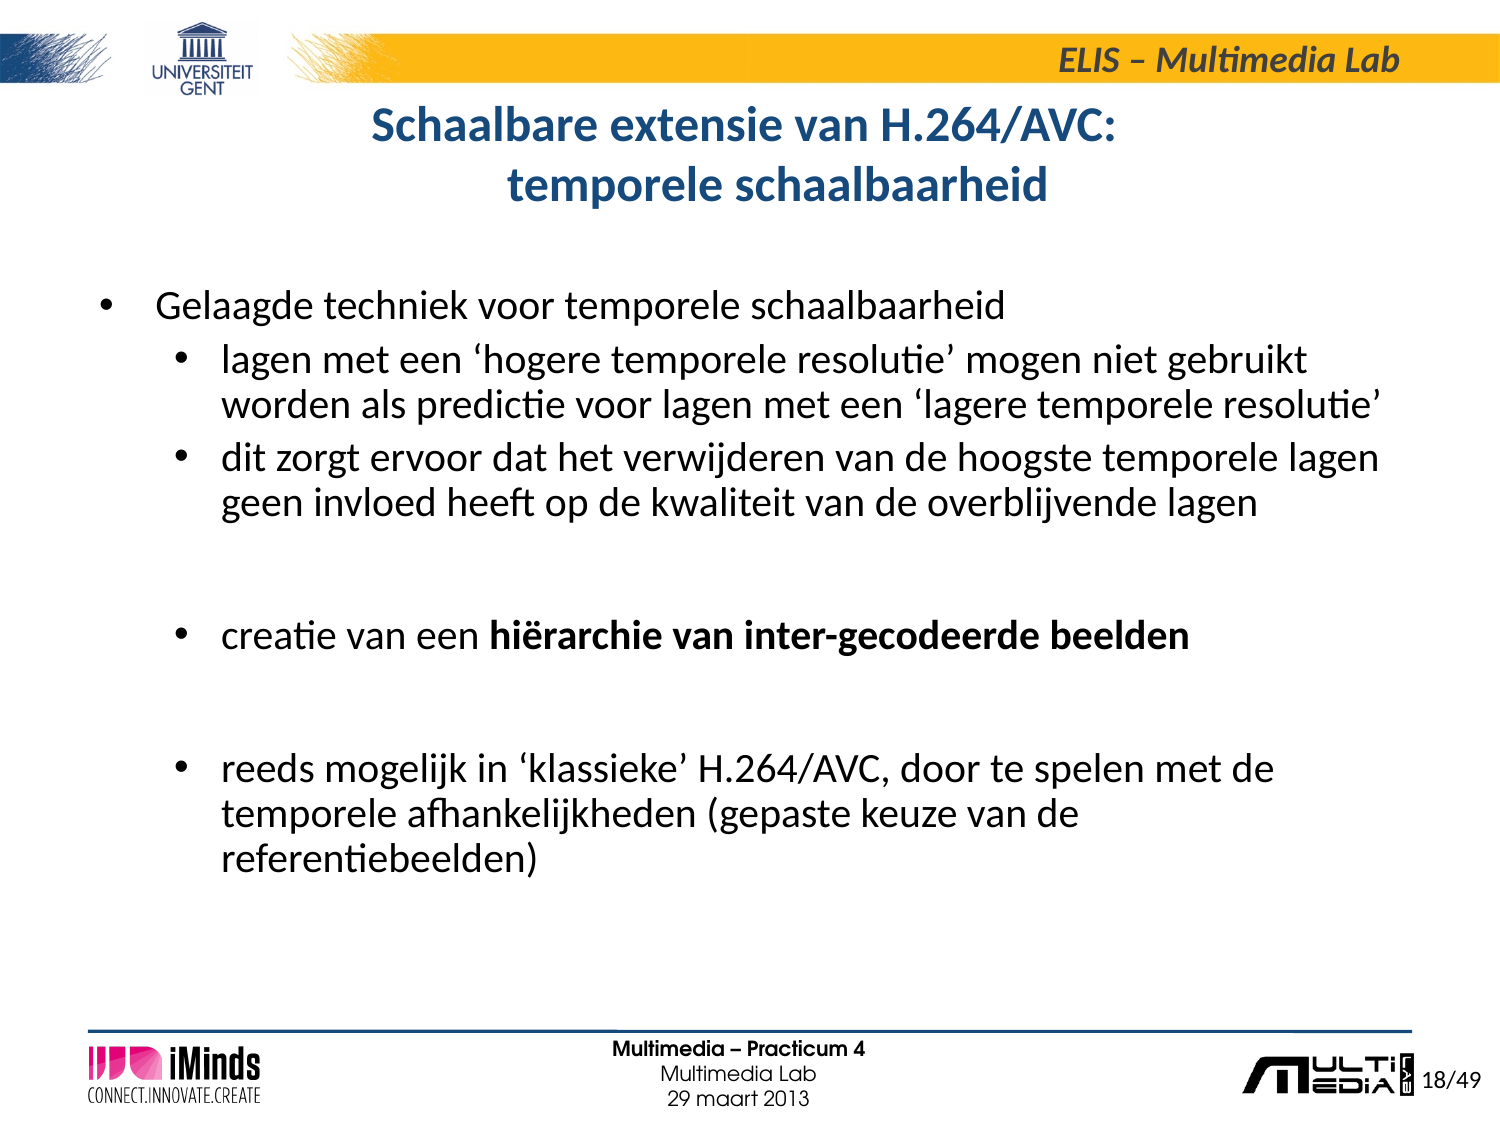

# Schaalbare extensie van H.264/AVC: temporele schaalbaarheid
Gelaagde techniek voor temporele schaalbaarheid
lagen met een ‘hogere temporele resolutie’ mogen niet gebruikt worden als predictie voor lagen met een ‘lagere temporele resolutie’
dit zorgt ervoor dat het verwijderen van de hoogste temporele lagen geen invloed heeft op de kwaliteit van de overblijvende lagen

creatie van een hiërarchie van inter-gecodeerde beelden

reeds mogelijk in ‘klassieke’ H.264/AVC, door te spelen met de temporele afhankelijkheden (gepaste keuze van de referentiebeelden)